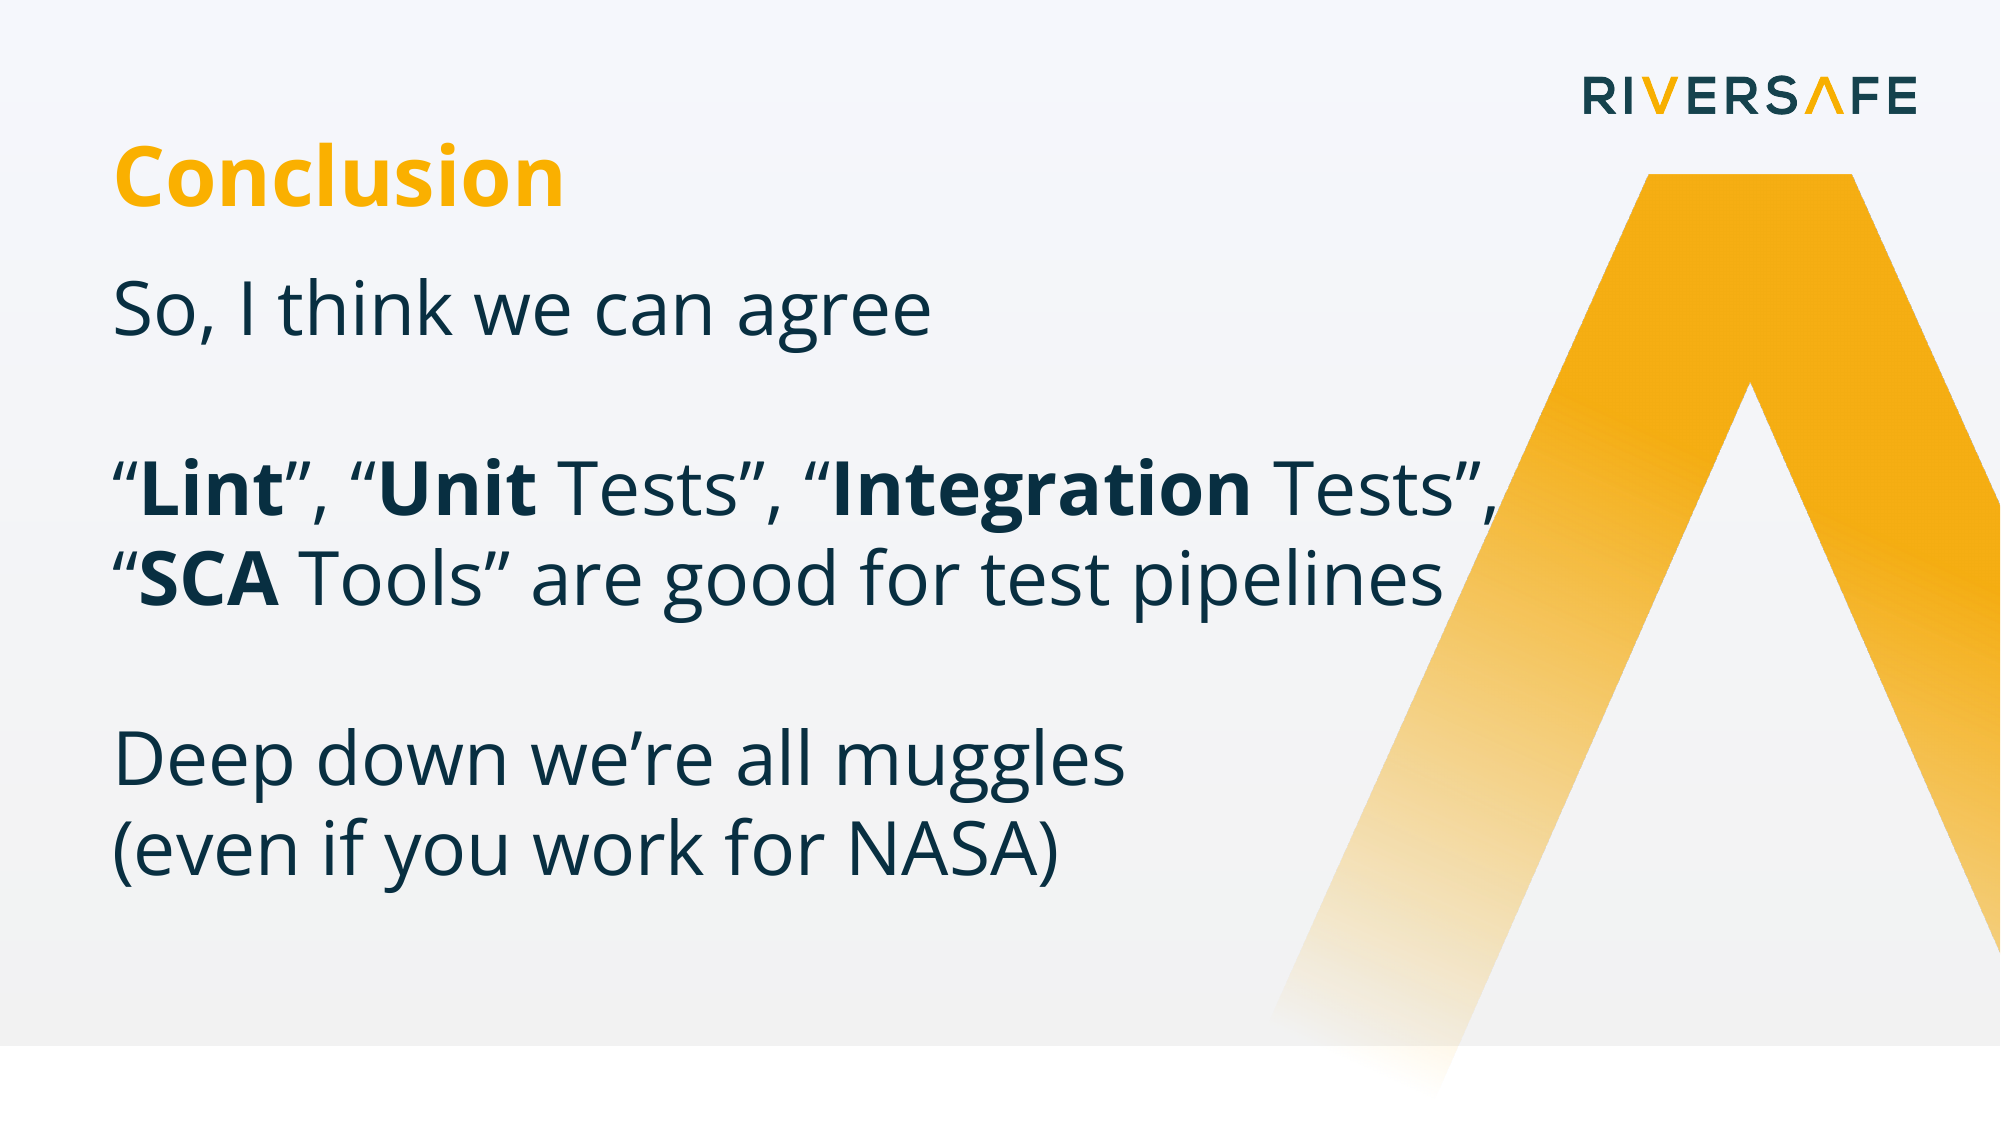

Conclusion
So, I think we can agree

“Lint”, “Unit Tests”, “Integration Tests”, “SCA Tools” are good for test pipelines

Deep down we’re all muggles
(even if you work for NASA)